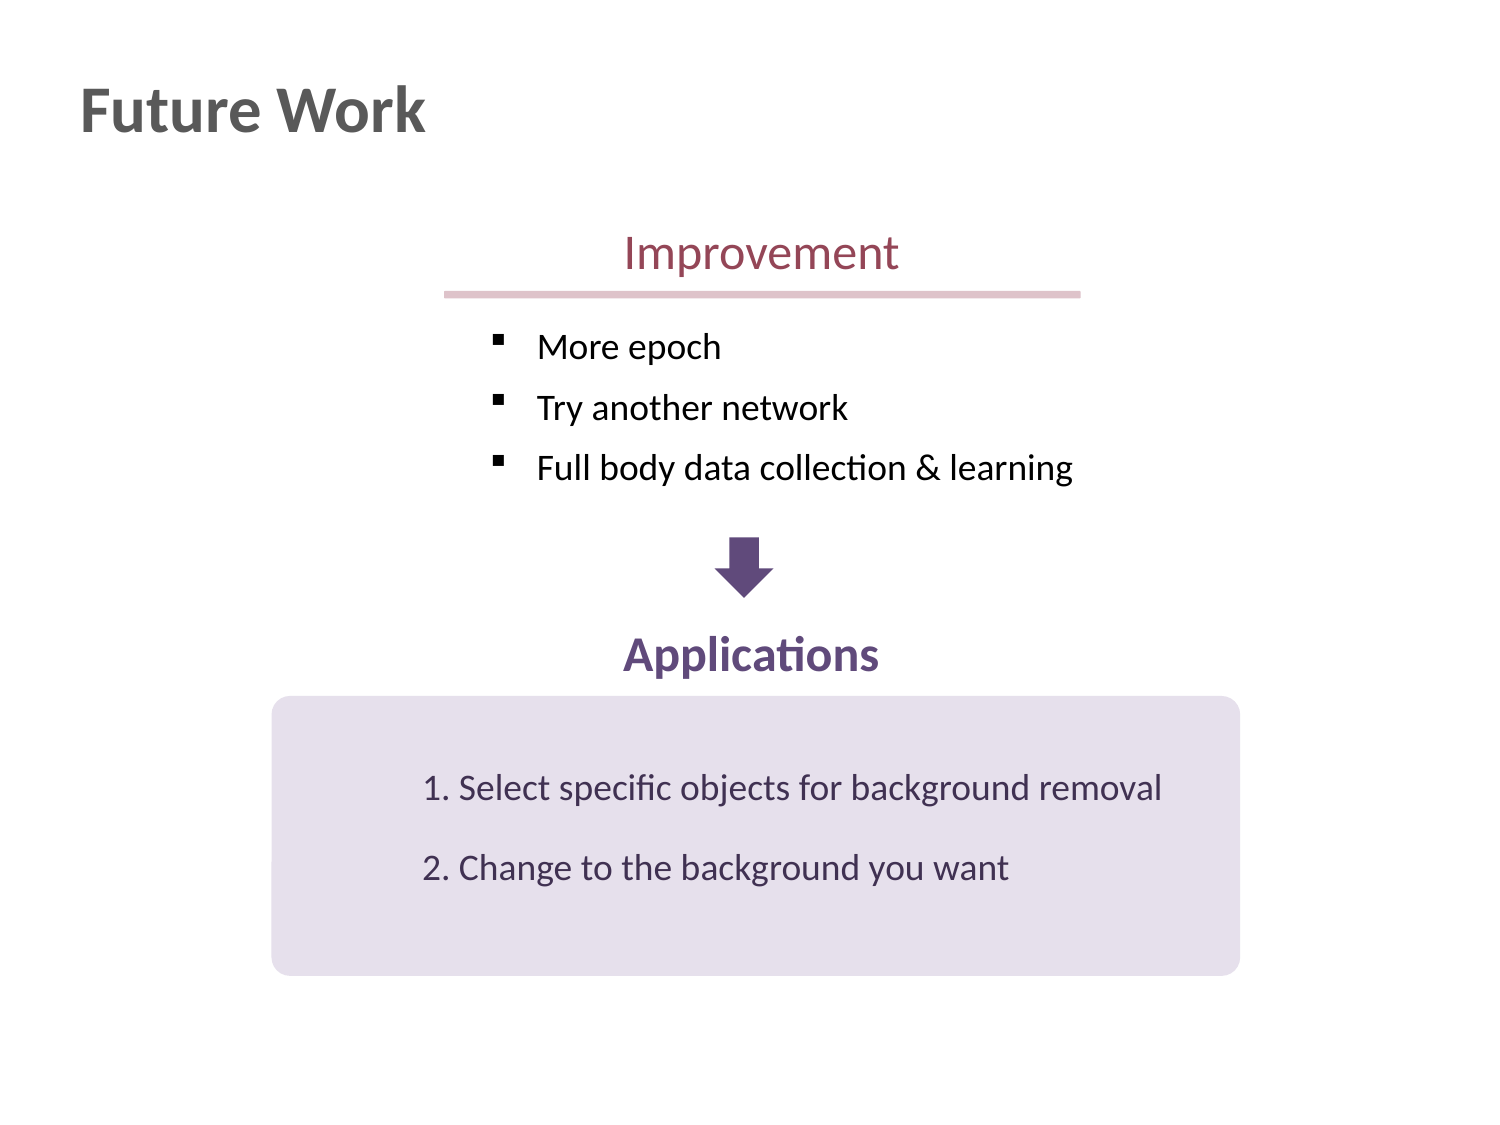

# Future Work
Improvement

More epoch
Try another network
Full body data collection & learning

Applications

1. Select specific objects for background removal
2. Change to the background you want